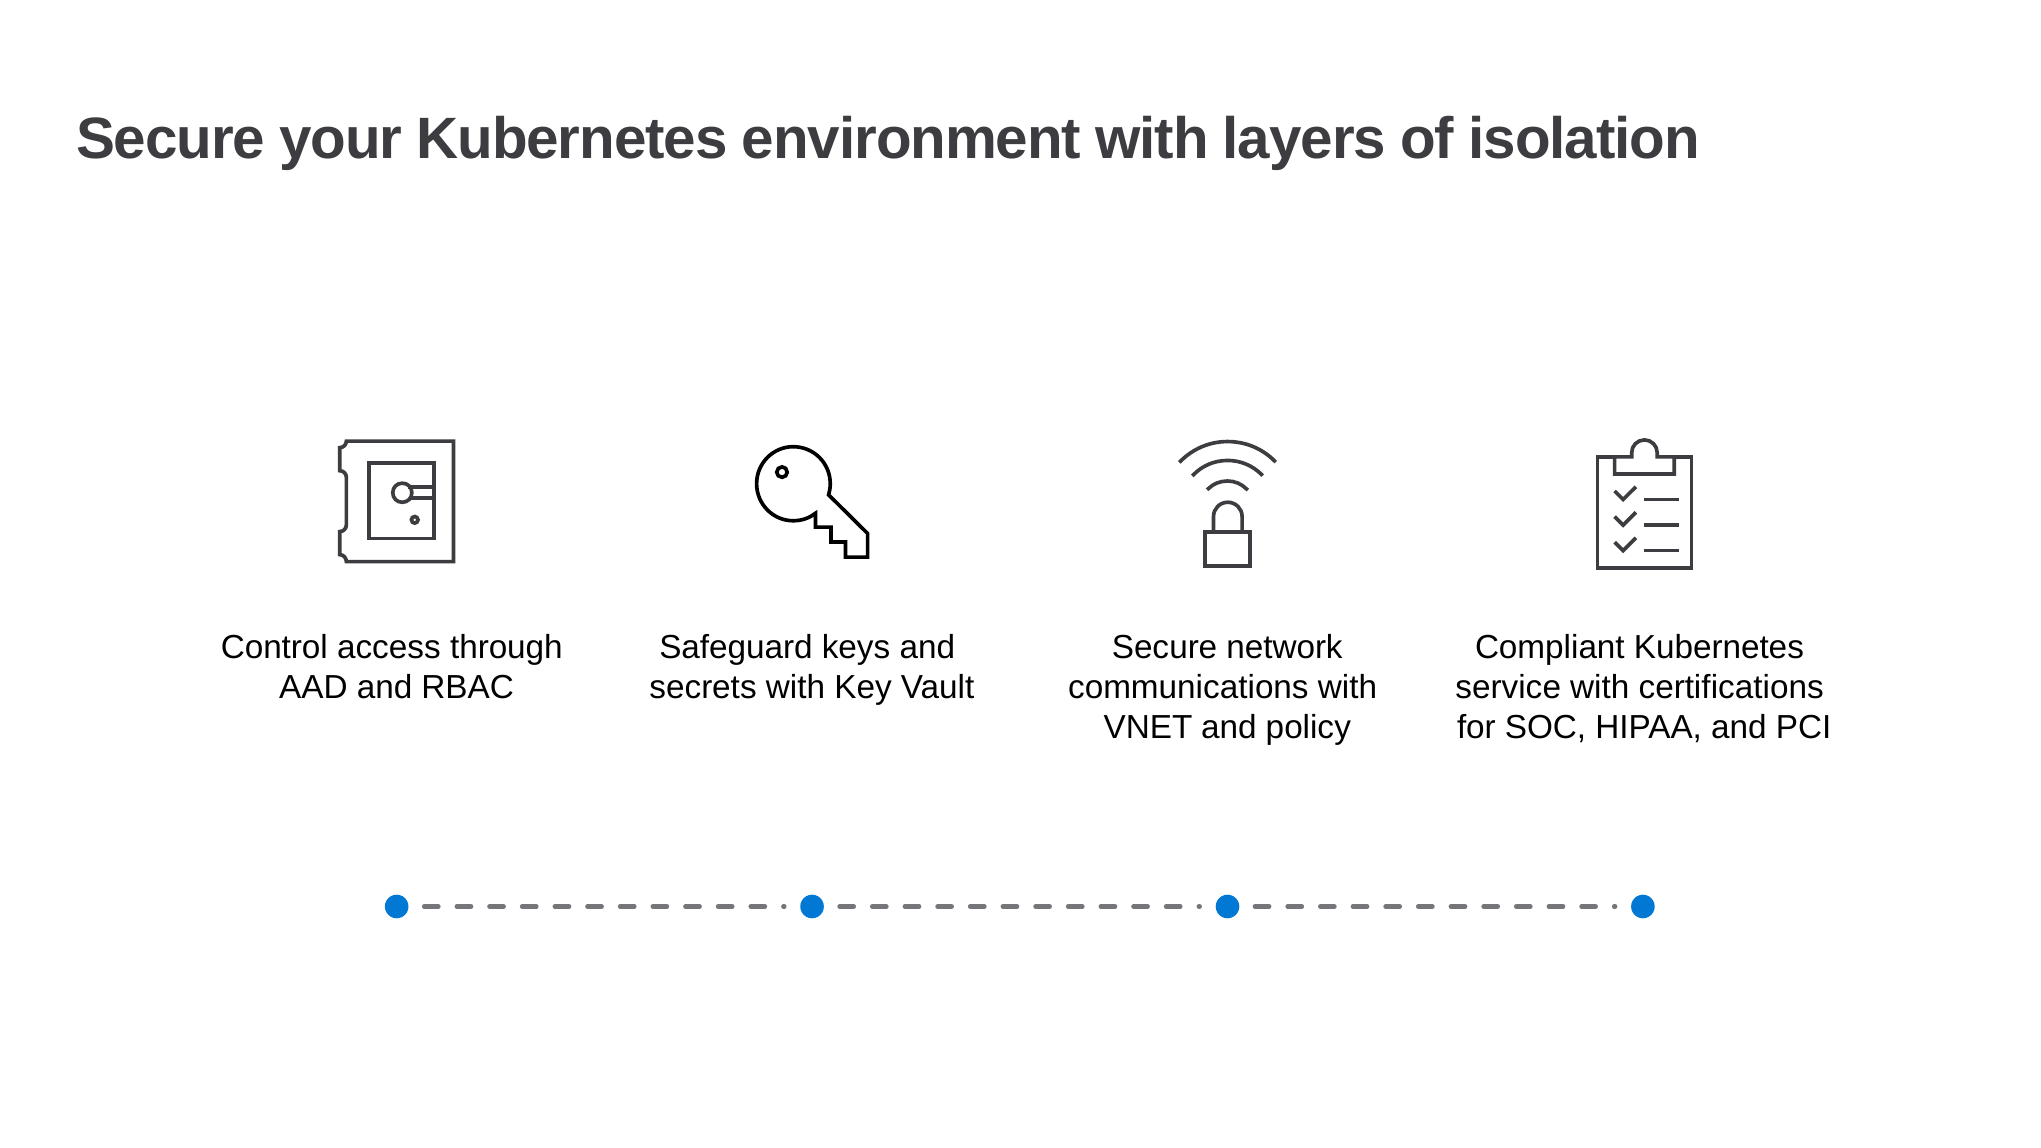

# Secure your Kubernetes environment with layers of isolation

Compliant Kubernetes
service with certifications
for SOC, HIPAA, and PCI

Control access through
AAD and RBAC

Secure network communications with
VNET and policy

Safeguard keys and
secrets with Key Vault